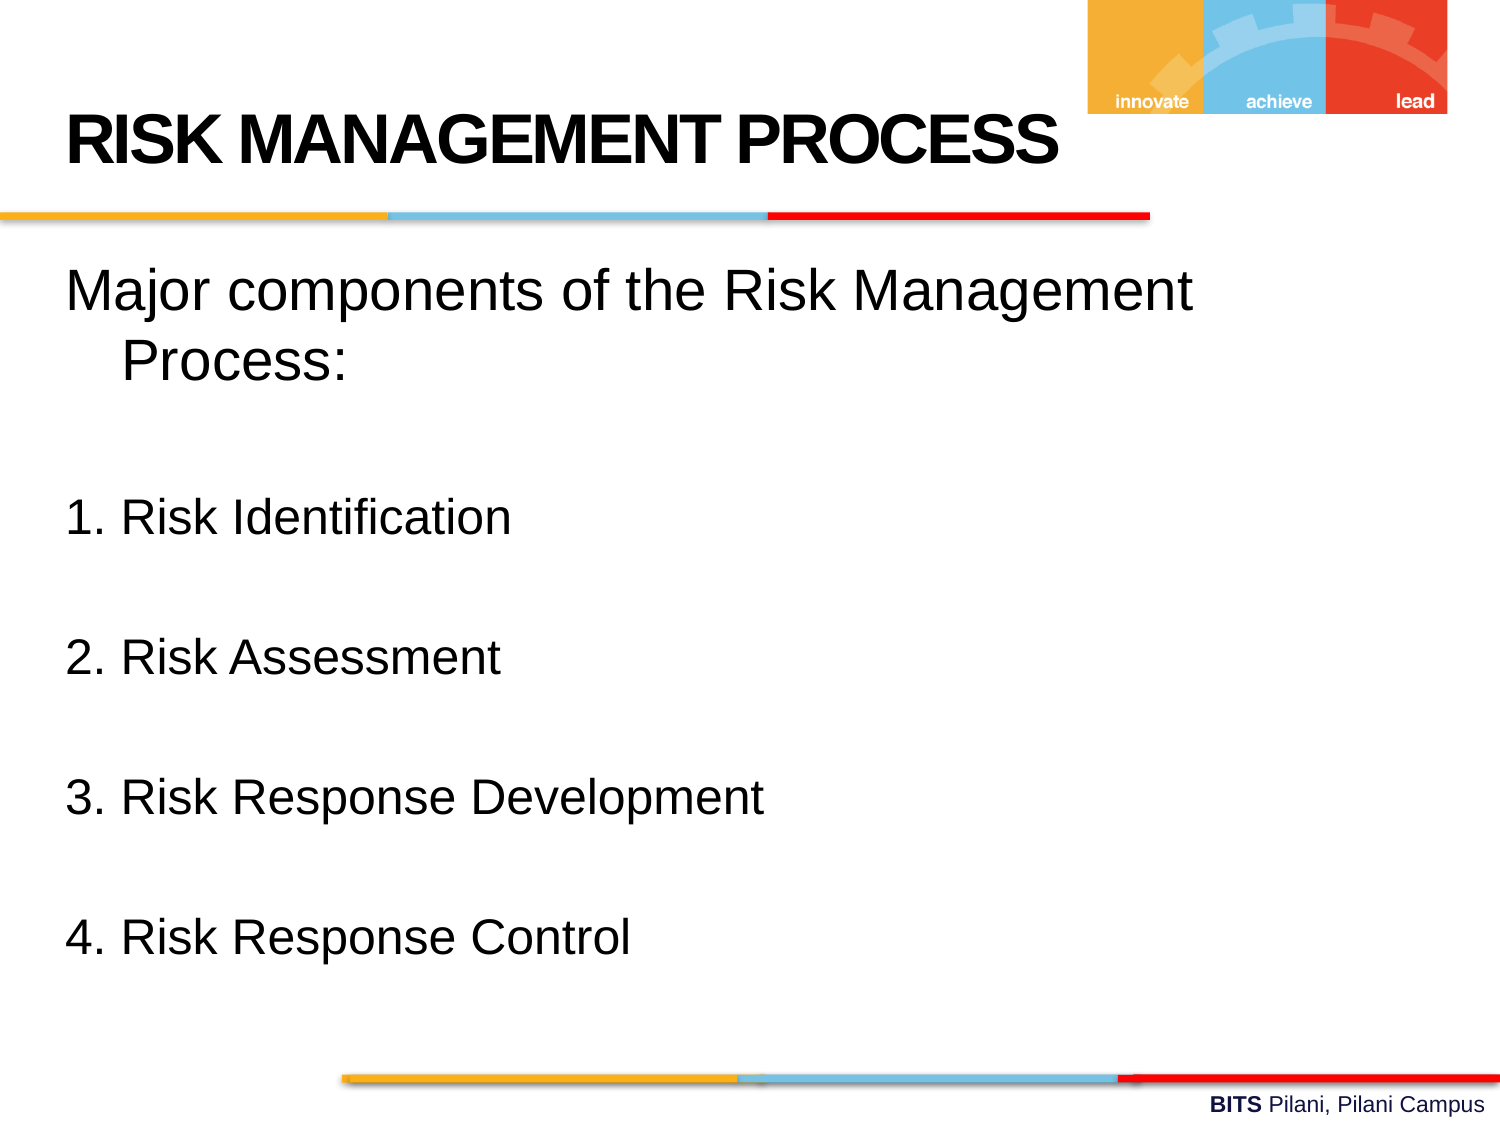

RISK MANAGEMENT PROCESS

Major components of the Risk Management Process:

1. Risk Identification

2. Risk Assessment

3. Risk Response Development

4. Risk Response Control